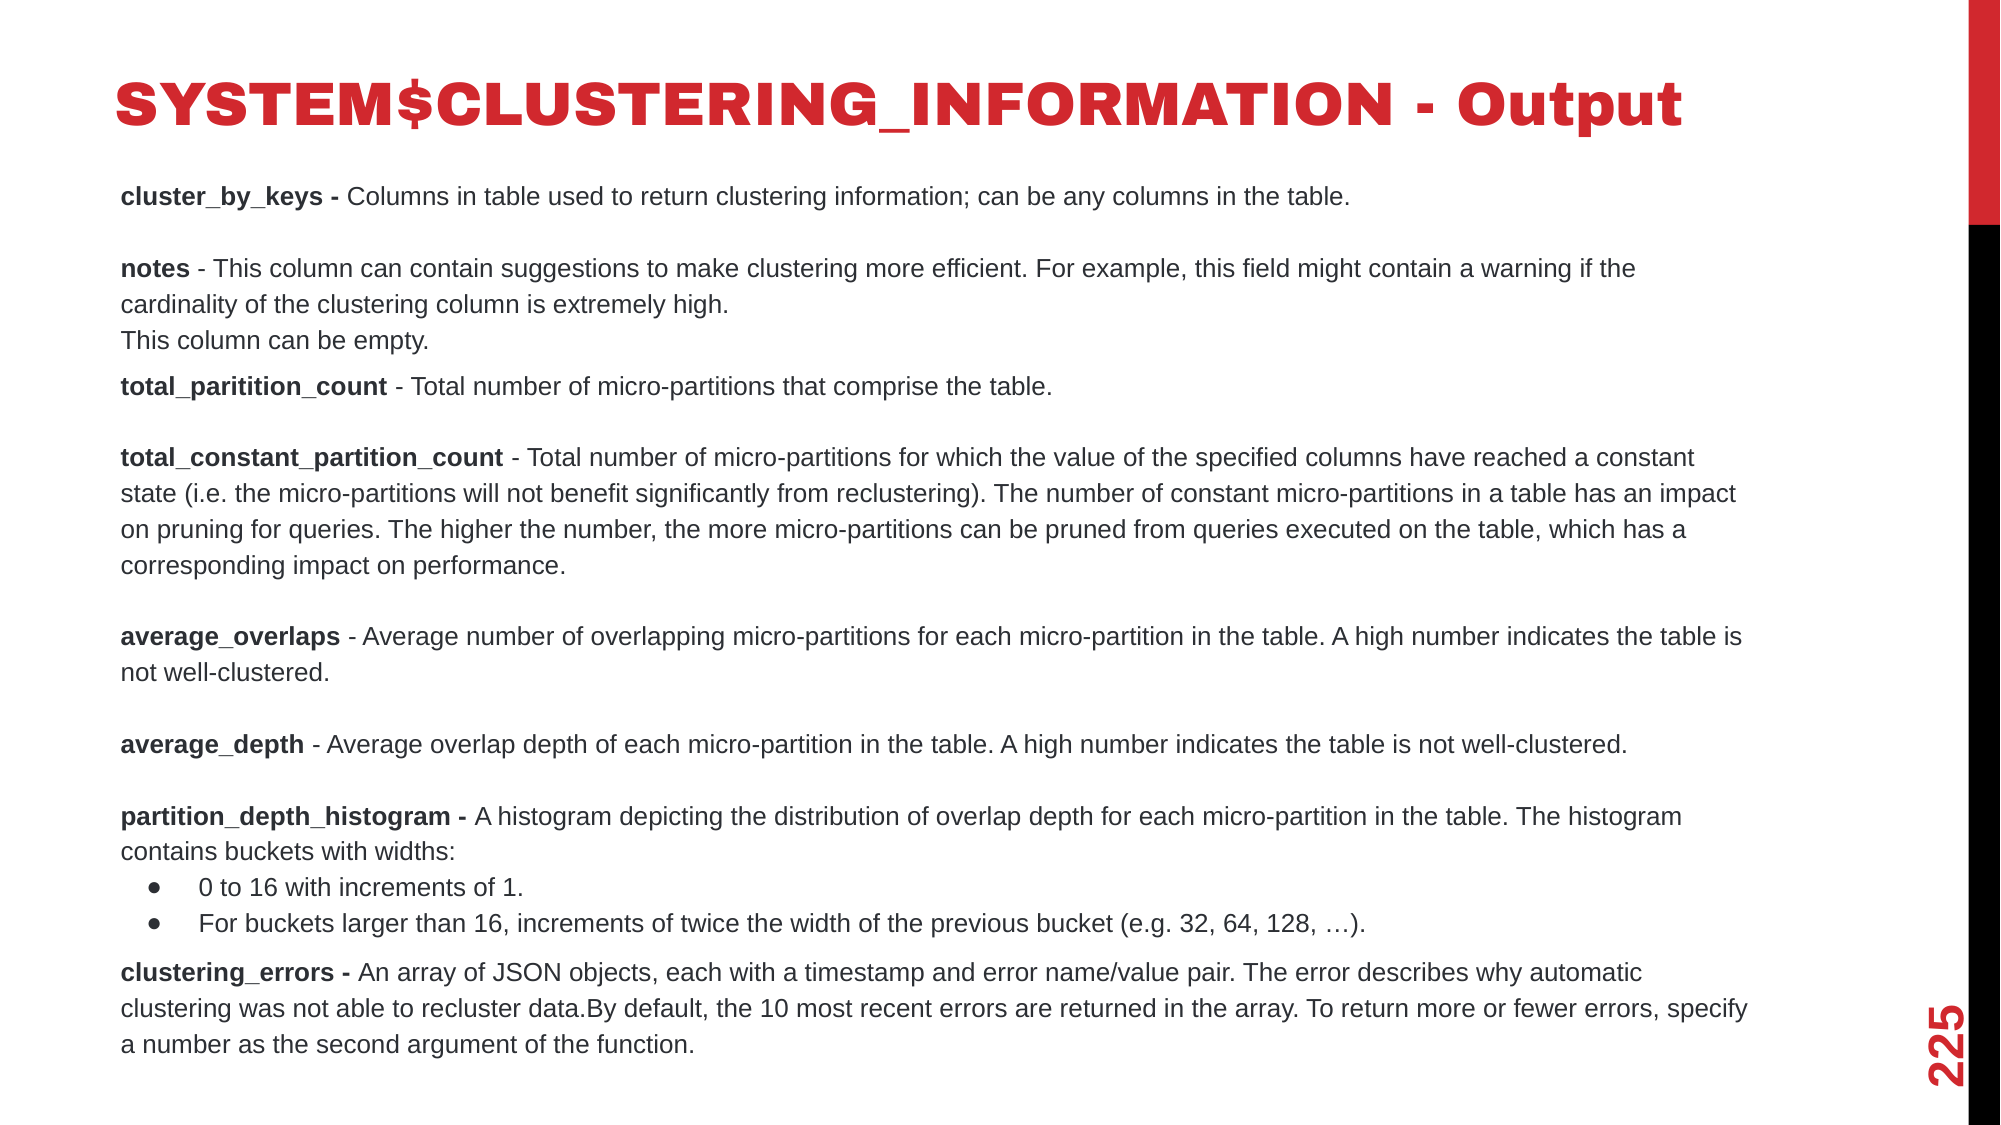

# SYSTEM$CLUSTERING_INFORMATION - Output
cluster_by_keys - Columns in table used to return clustering information; can be any columns in the table.

notes - This column can contain suggestions to make clustering more efficient. For example, this field might contain a warning if the cardinality of the clustering column is extremely high.
This column can be empty.
total_paritition_count - Total number of micro-partitions that comprise the table.

total_constant_partition_count - Total number of micro-partitions for which the value of the specified columns have reached a constant state (i.e. the micro-partitions will not benefit significantly from reclustering). The number of constant micro-partitions in a table has an impact on pruning for queries. The higher the number, the more micro-partitions can be pruned from queries executed on the table, which has a corresponding impact on performance.

average_overlaps - Average number of overlapping micro-partitions for each micro-partition in the table. A high number indicates the table is not well-clustered.

average_depth - Average overlap depth of each micro-partition in the table. A high number indicates the table is not well-clustered.

partition_depth_histogram - A histogram depicting the distribution of overlap depth for each micro-partition in the table. The histogram contains buckets with widths:
0 to 16 with increments of 1.
For buckets larger than 16, increments of twice the width of the previous bucket (e.g. 32, 64, 128, …).
clustering_errors - An array of JSON objects, each with a timestamp and error name/value pair. The error describes why automatic clustering was not able to recluster data.By default, the 10 most recent errors are returned in the array. To return more or fewer errors, specify a number as the second argument of the function.

225